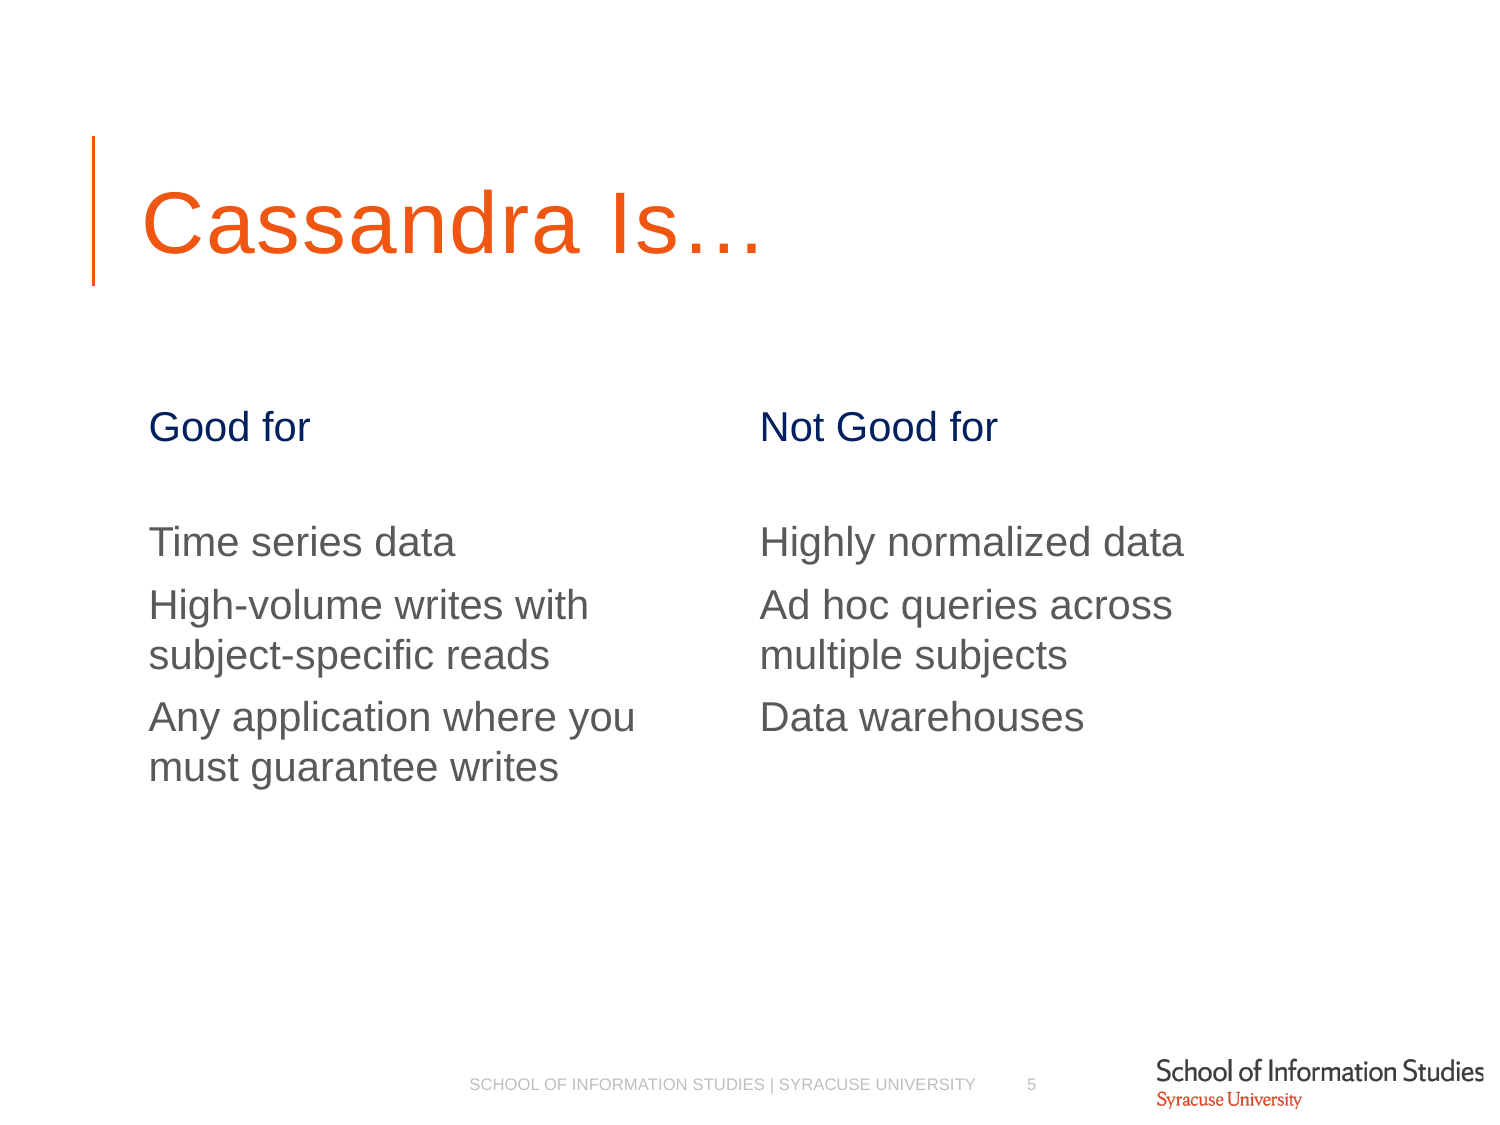

# Cassandra Is…
Good for
Not Good for
Time series data
High-volume writes with subject-specific reads
Any application where you must guarantee writes
Highly normalized data
Ad hoc queries across multiple subjects
Data warehouses
School of Information Studies | Syracuse University
5